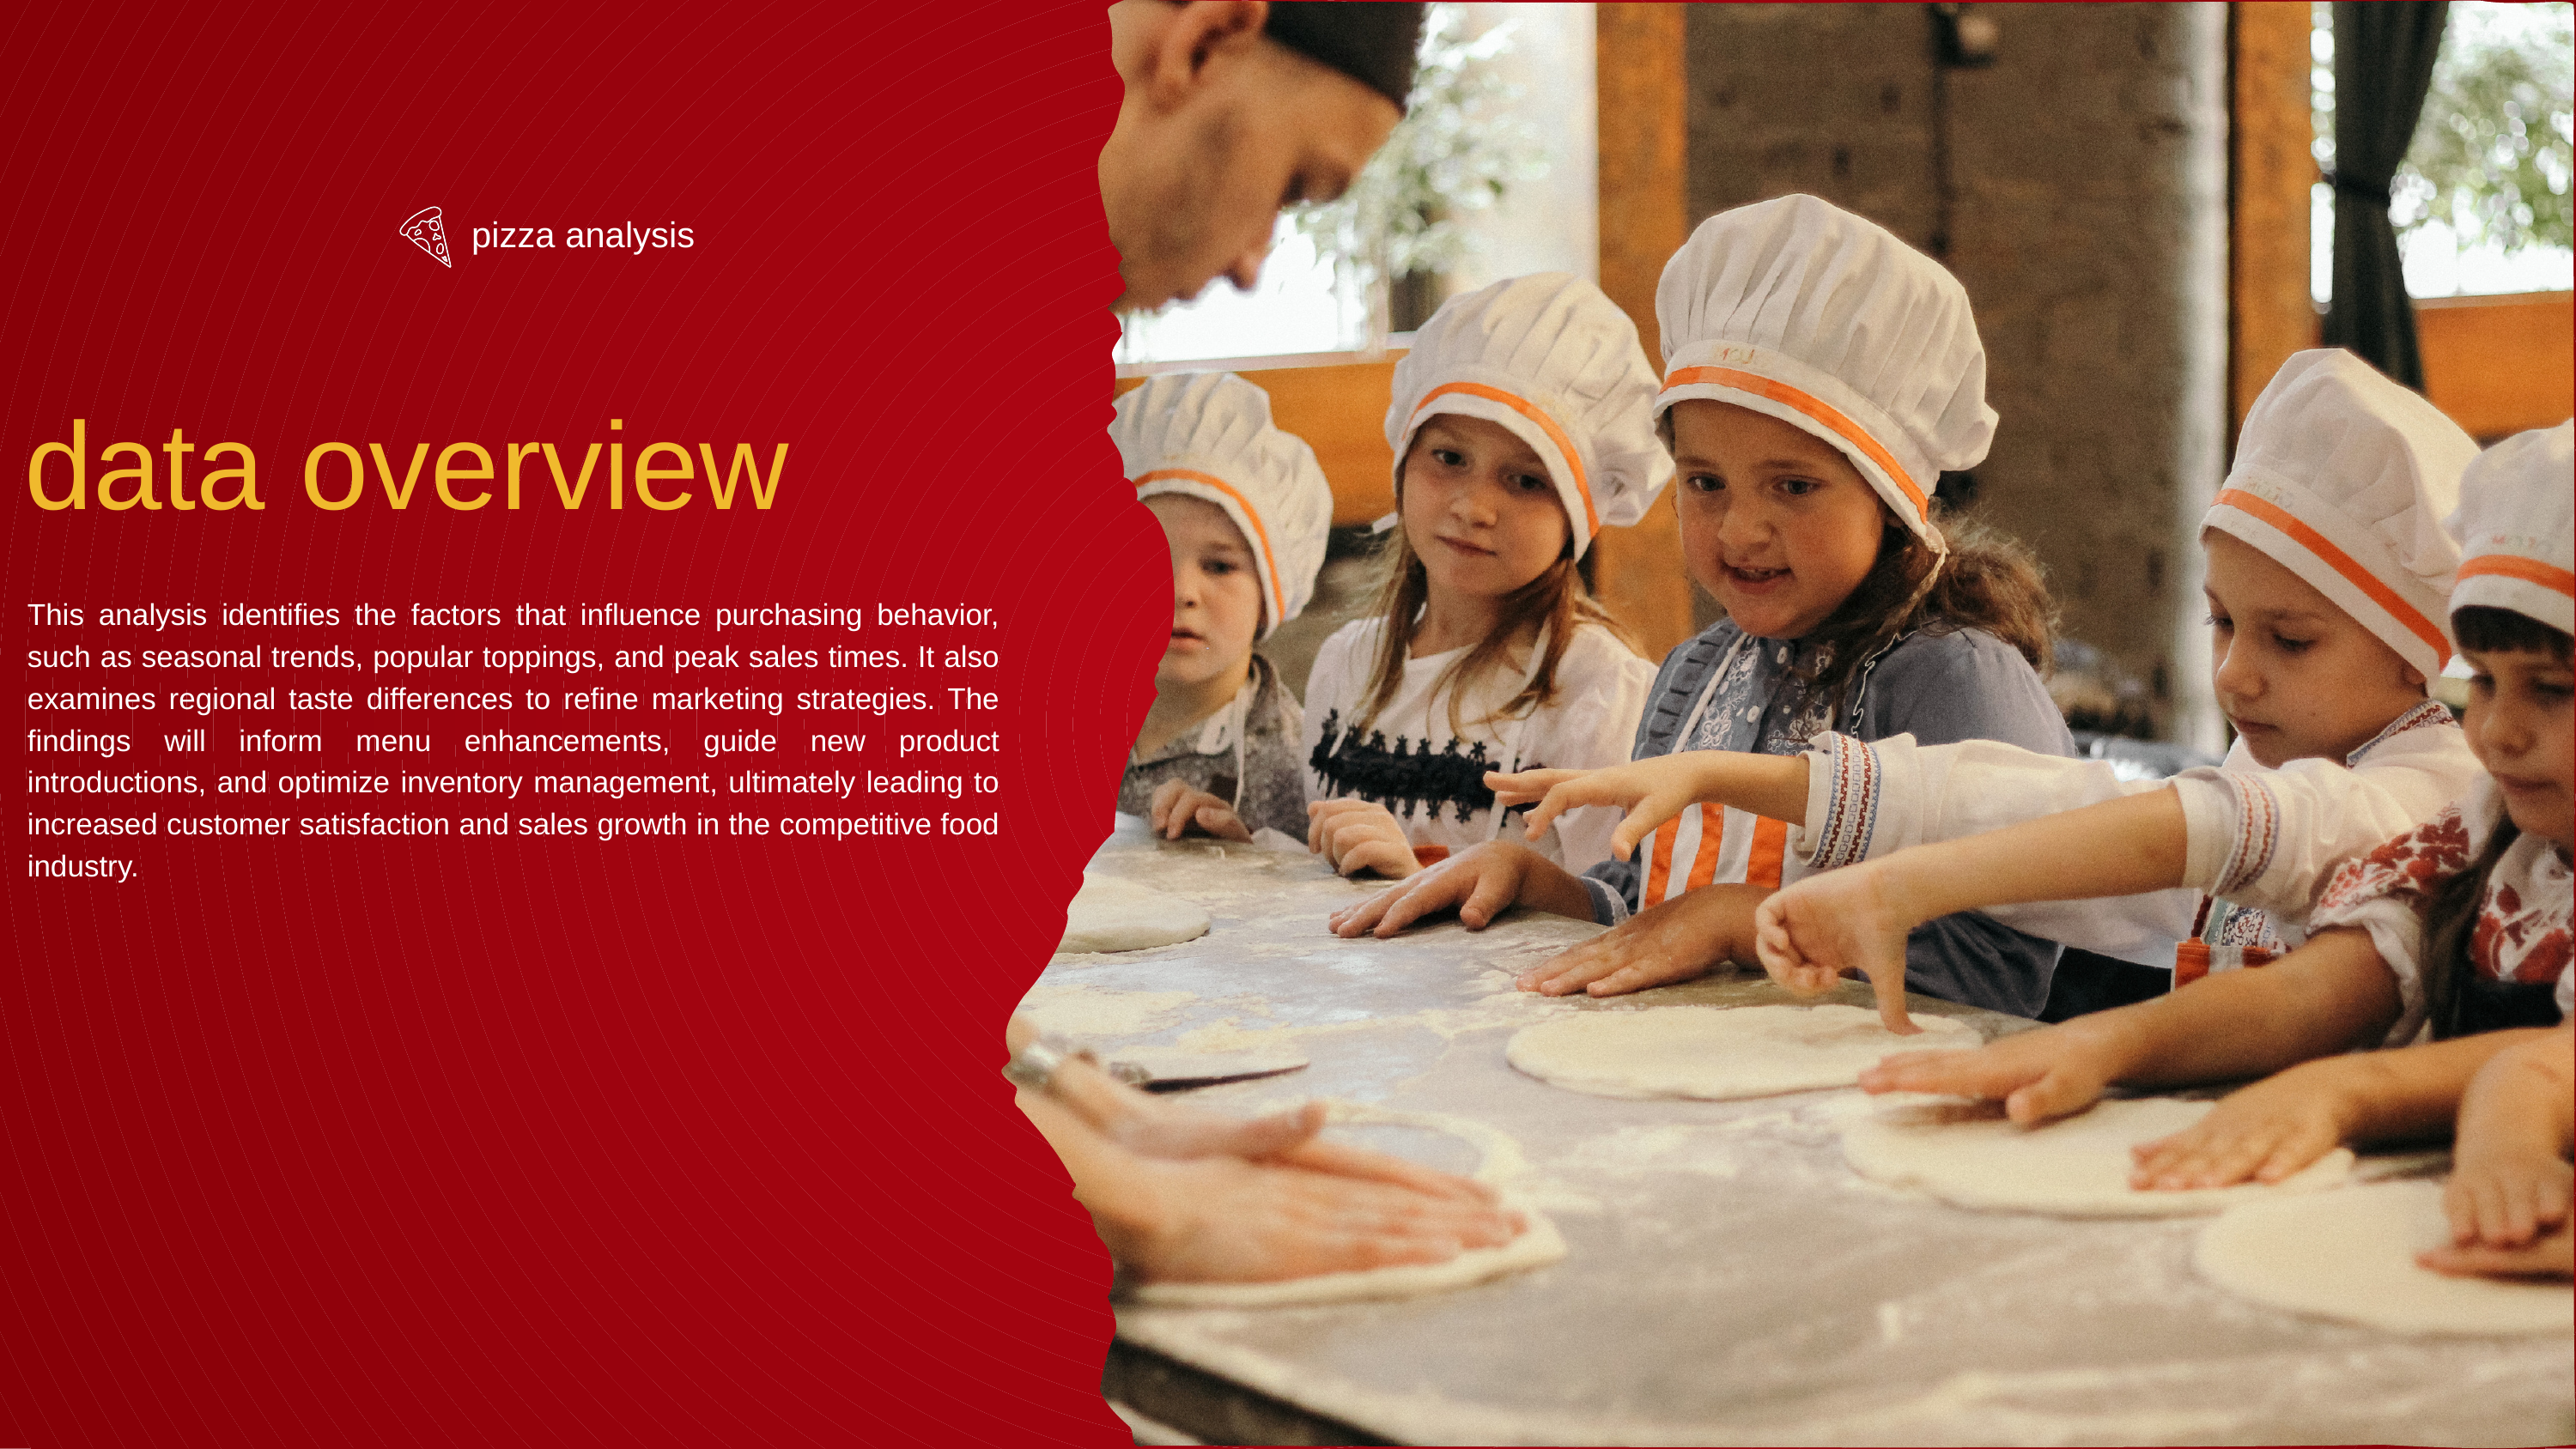

pizza analysis
data overview
This analysis identifies the factors that influence purchasing behavior, such as seasonal trends, popular toppings, and peak sales times. It also examines regional taste differences to refine marketing strategies. The findings will inform menu enhancements, guide new product introductions, and optimize inventory management, ultimately leading to increased customer satisfaction and sales growth in the competitive food industry.